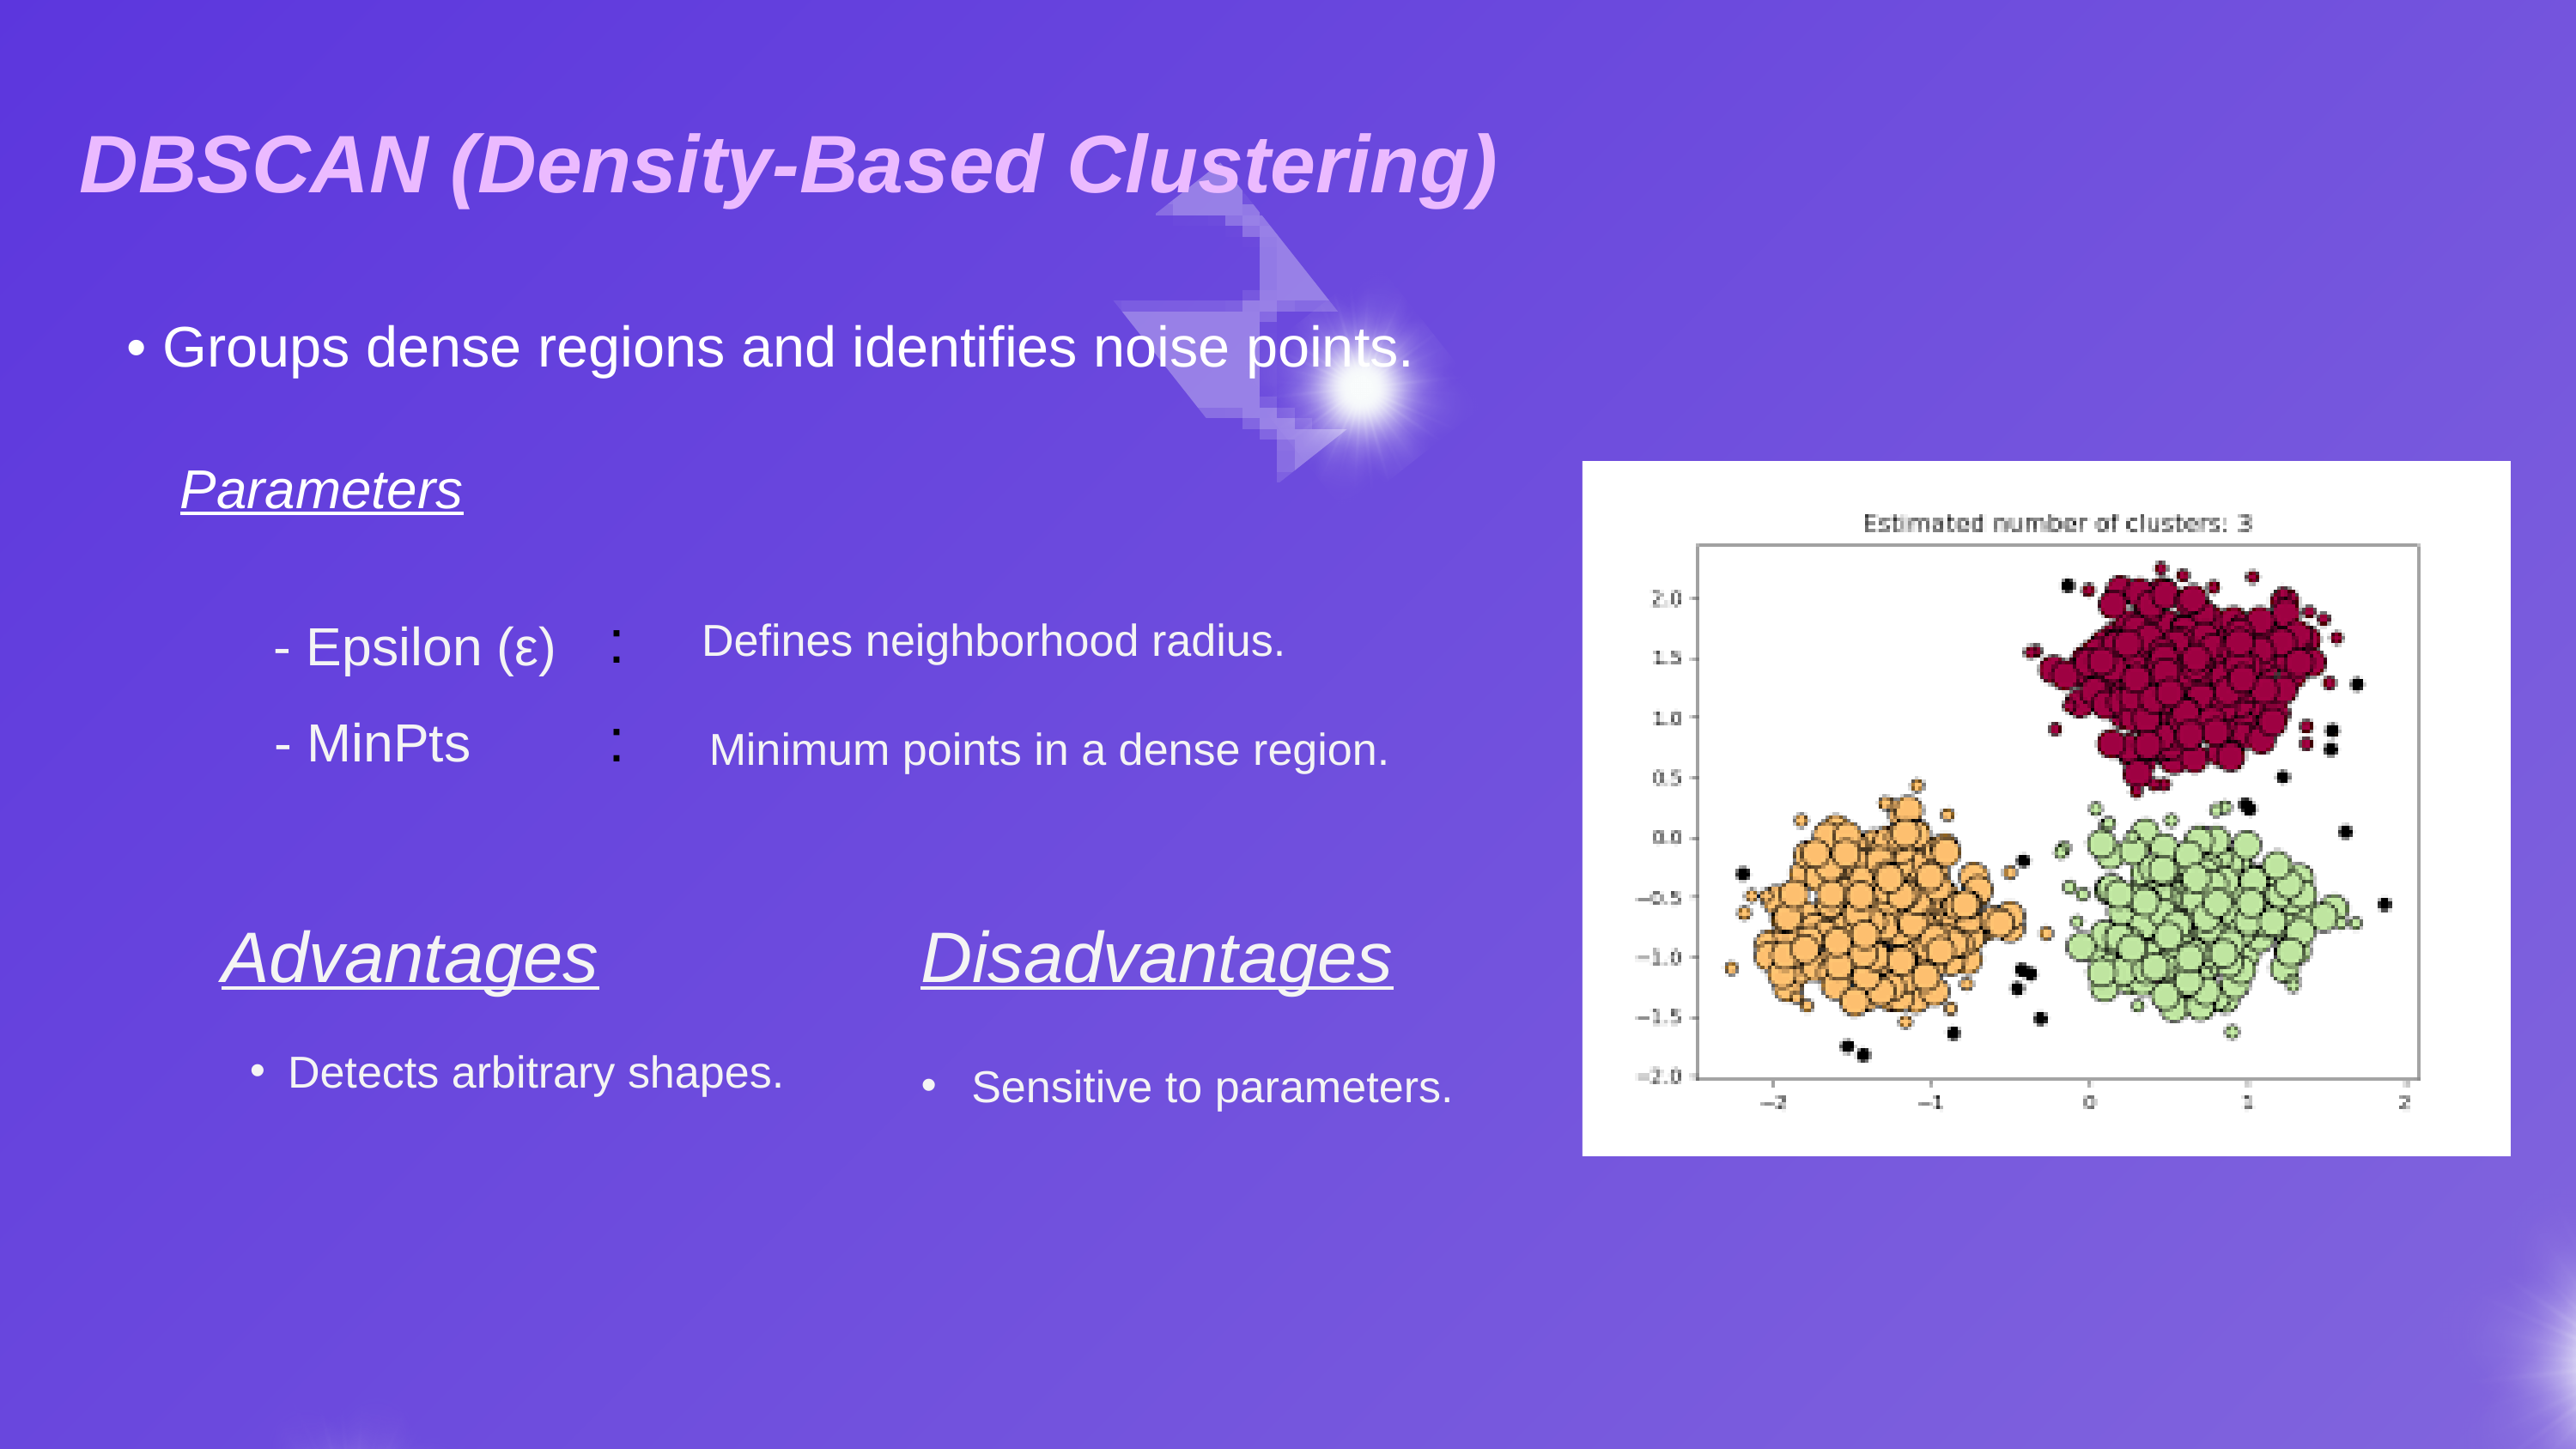

DBSCAN (Density-Based Clustering)

• Groups dense regions and identifies noise points.

Parameters

:
- Epsilon (ε)
Defines neighborhood radius.
:
- MinPts
Minimum points in a dense region.
Advantages
Disadvantages

Detects arbitrary shapes.

 Sensitive to parameters.